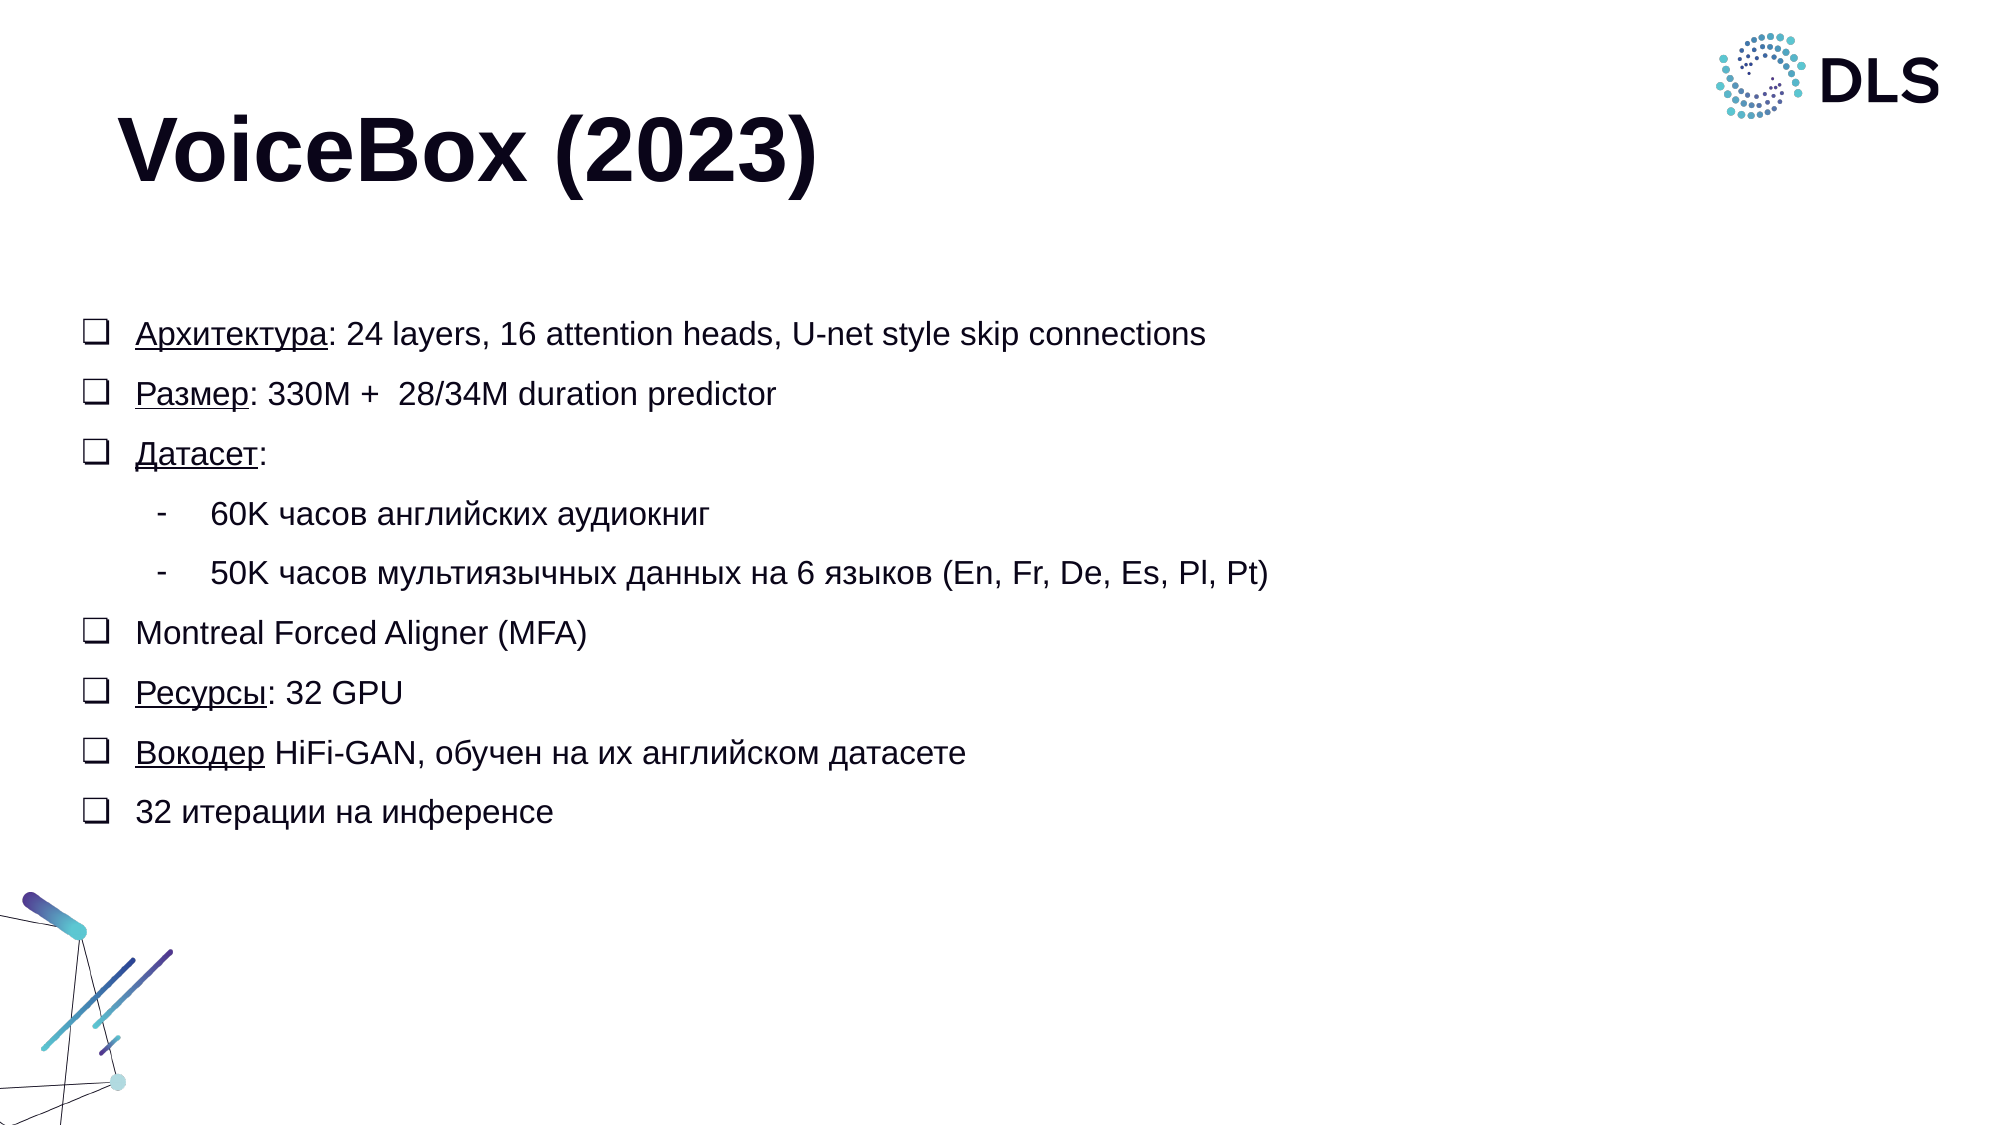

# VoiceBox (2023)
Архитектура: 24 layers, 16 attention heads, U-net style skip connections
Размер: 330M +  28/34M duration predictor
Датасет:
60K часов английских аудиокниг
50K часов мультиязычных данных на 6 языков (En, Fr, De, Es, Pl, Pt)
Montreal Forced Aligner (MFA)
Ресурсы: 32 GPU
Вокодер HiFi-GAN, обучен на их английском датасете
32 итерации на инференсе